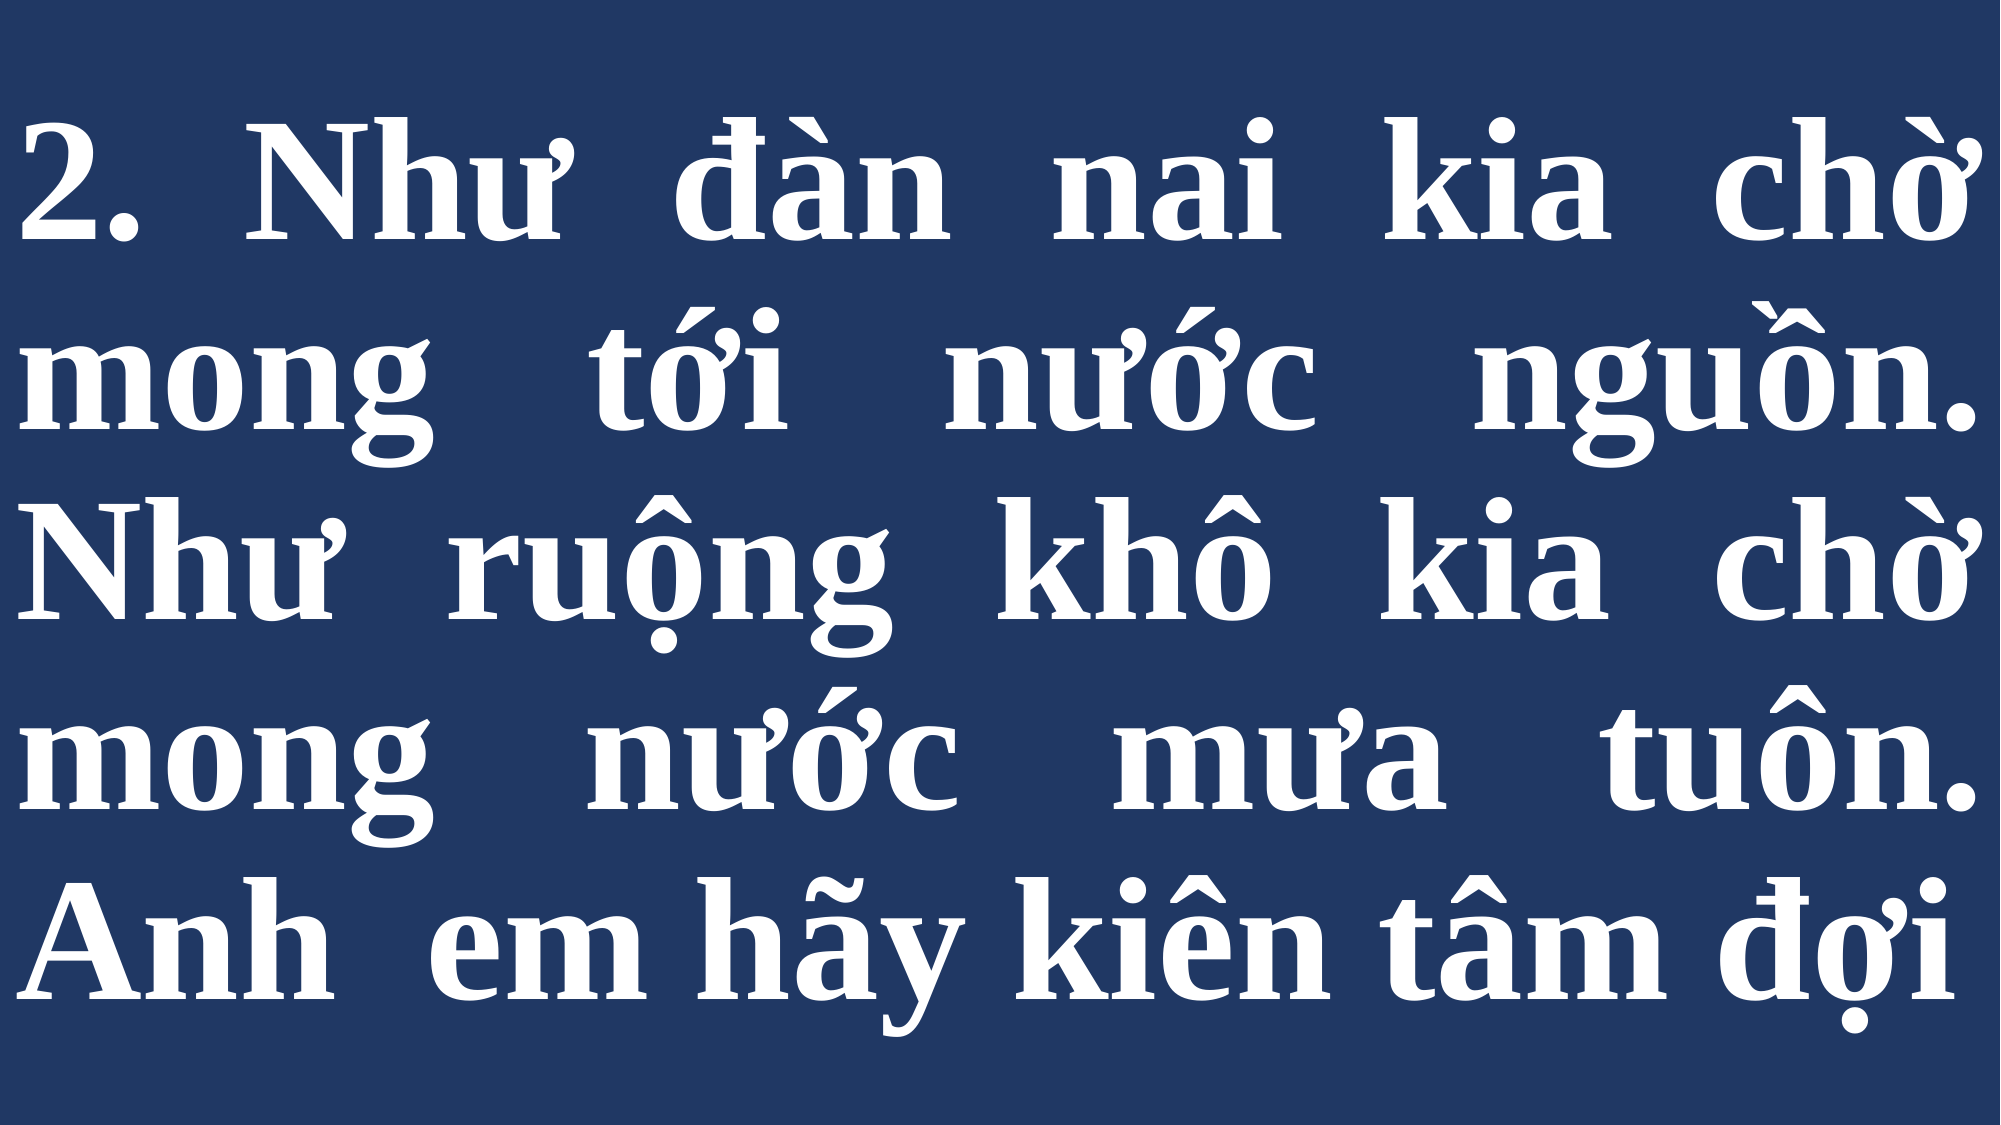

# 2. Như đàn nai kia chờ mong tới nước nguồn. Như ruộng khô kia chờ mong nước mưa tuôn. Anh  em hãy kiên tâm đợi